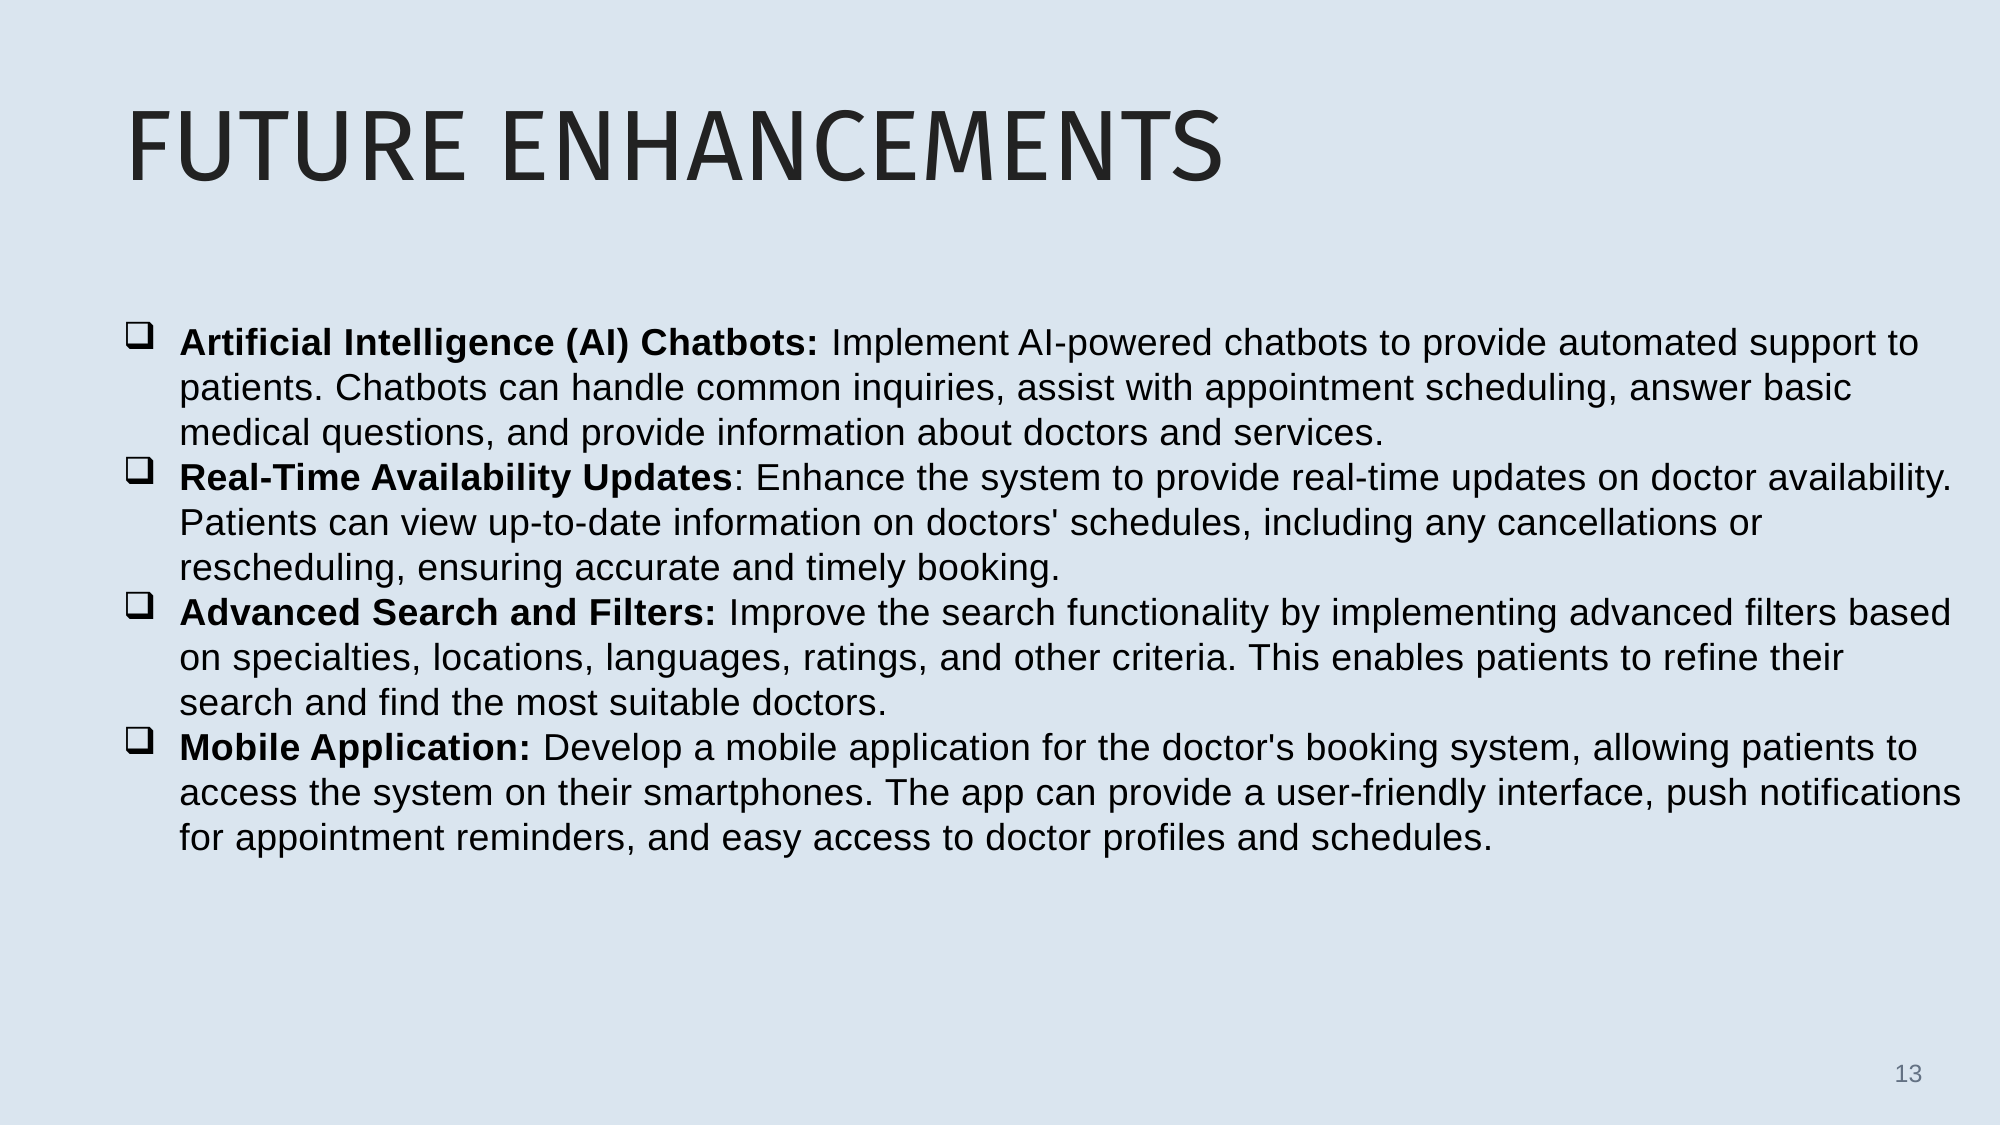

# FUTURE ENHANCEMENTS
Artificial Intelligence (AI) Chatbots: Implement AI-powered chatbots to provide automated support to patients. Chatbots can handle common inquiries, assist with appointment scheduling, answer basic medical questions, and provide information about doctors and services.
Real-Time Availability Updates: Enhance the system to provide real-time updates on doctor availability. Patients can view up-to-date information on doctors' schedules, including any cancellations or rescheduling, ensuring accurate and timely booking.
Advanced Search and Filters: Improve the search functionality by implementing advanced filters based on specialties, locations, languages, ratings, and other criteria. This enables patients to refine their search and find the most suitable doctors.
Mobile Application: Develop a mobile application for the doctor's booking system, allowing patients to access the system on their smartphones. The app can provide a user-friendly interface, push notifications for appointment reminders, and easy access to doctor profiles and schedules.

13